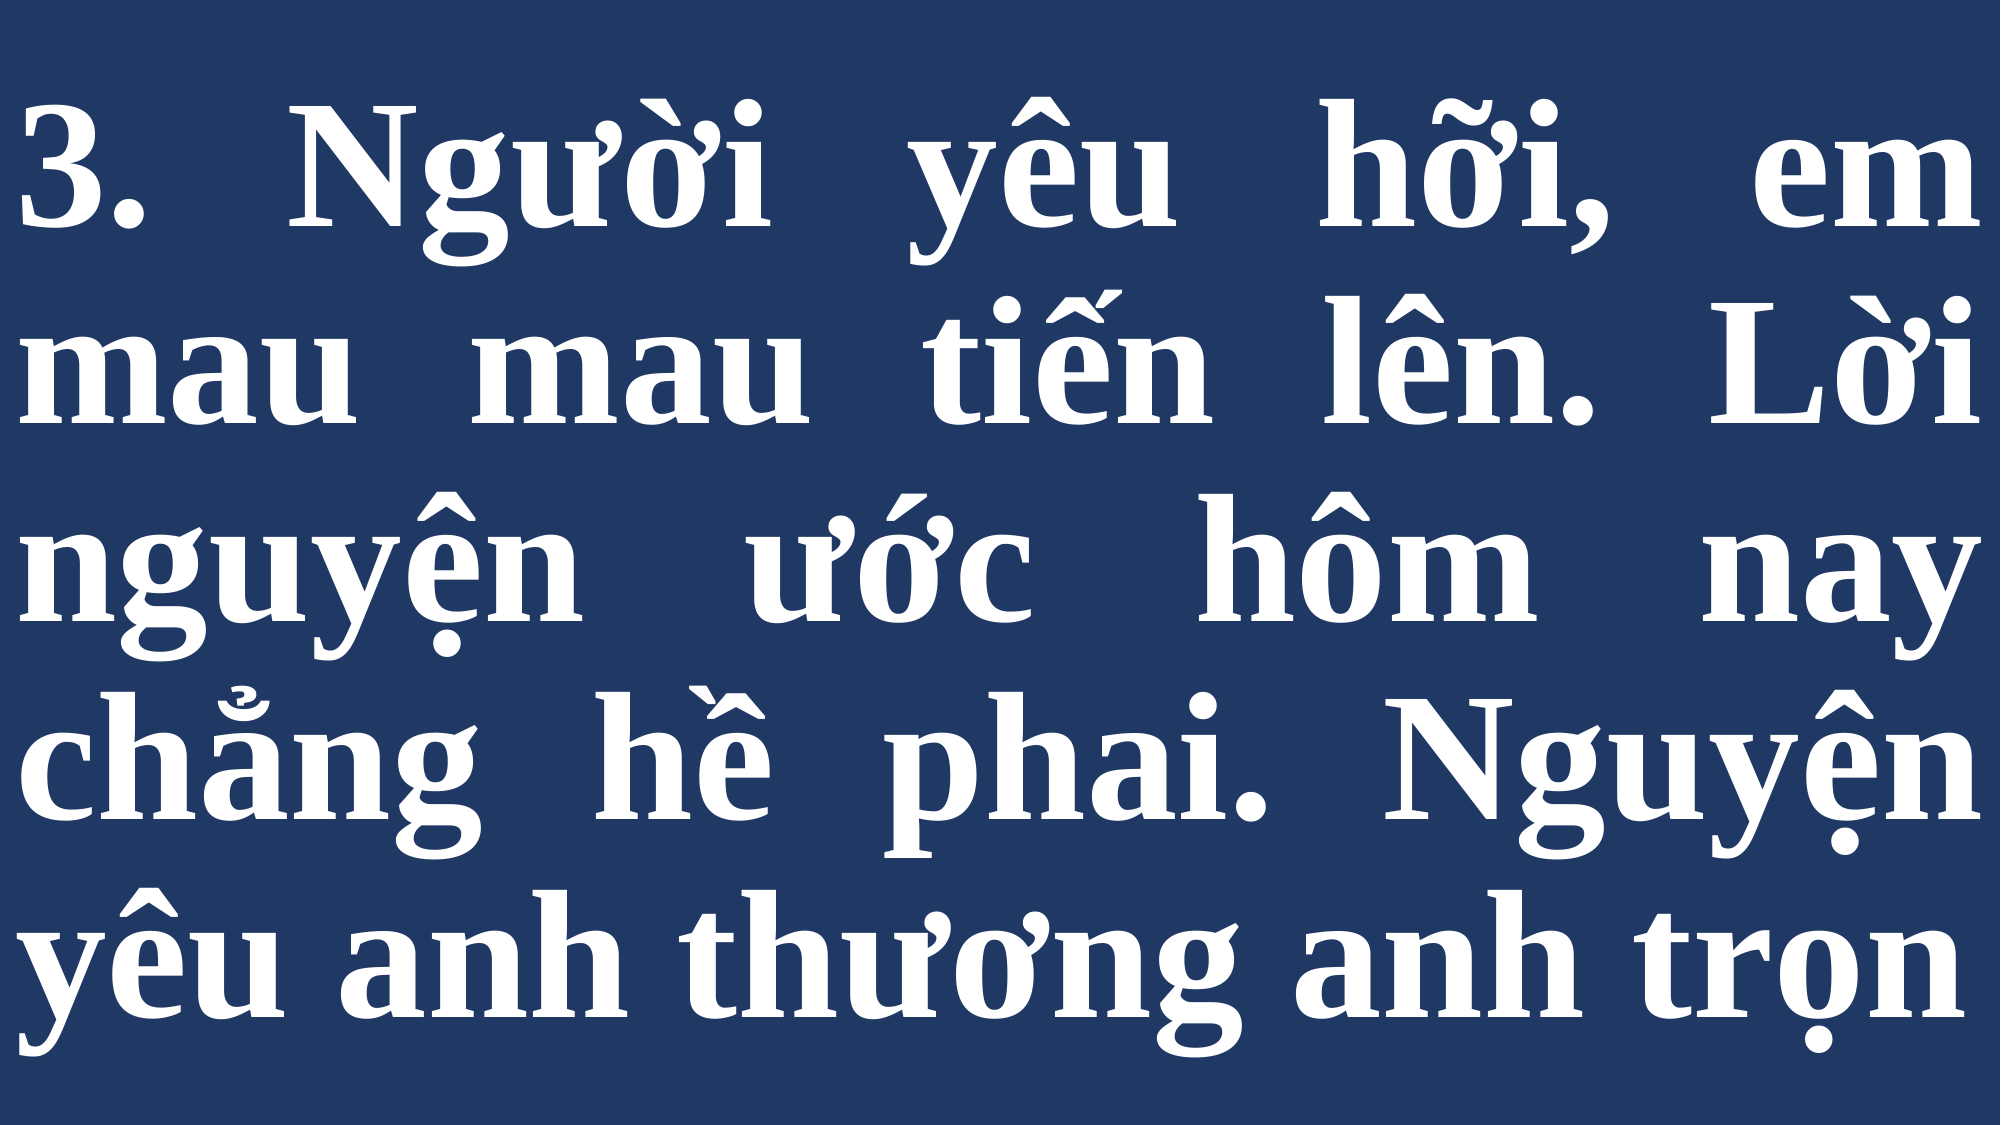

# 3. Người yêu hỡi, em mau mau tiến lên. Lời nguyện ước hôm nay chẳng hề phai. Nguyện yêu anh thương anh trọn